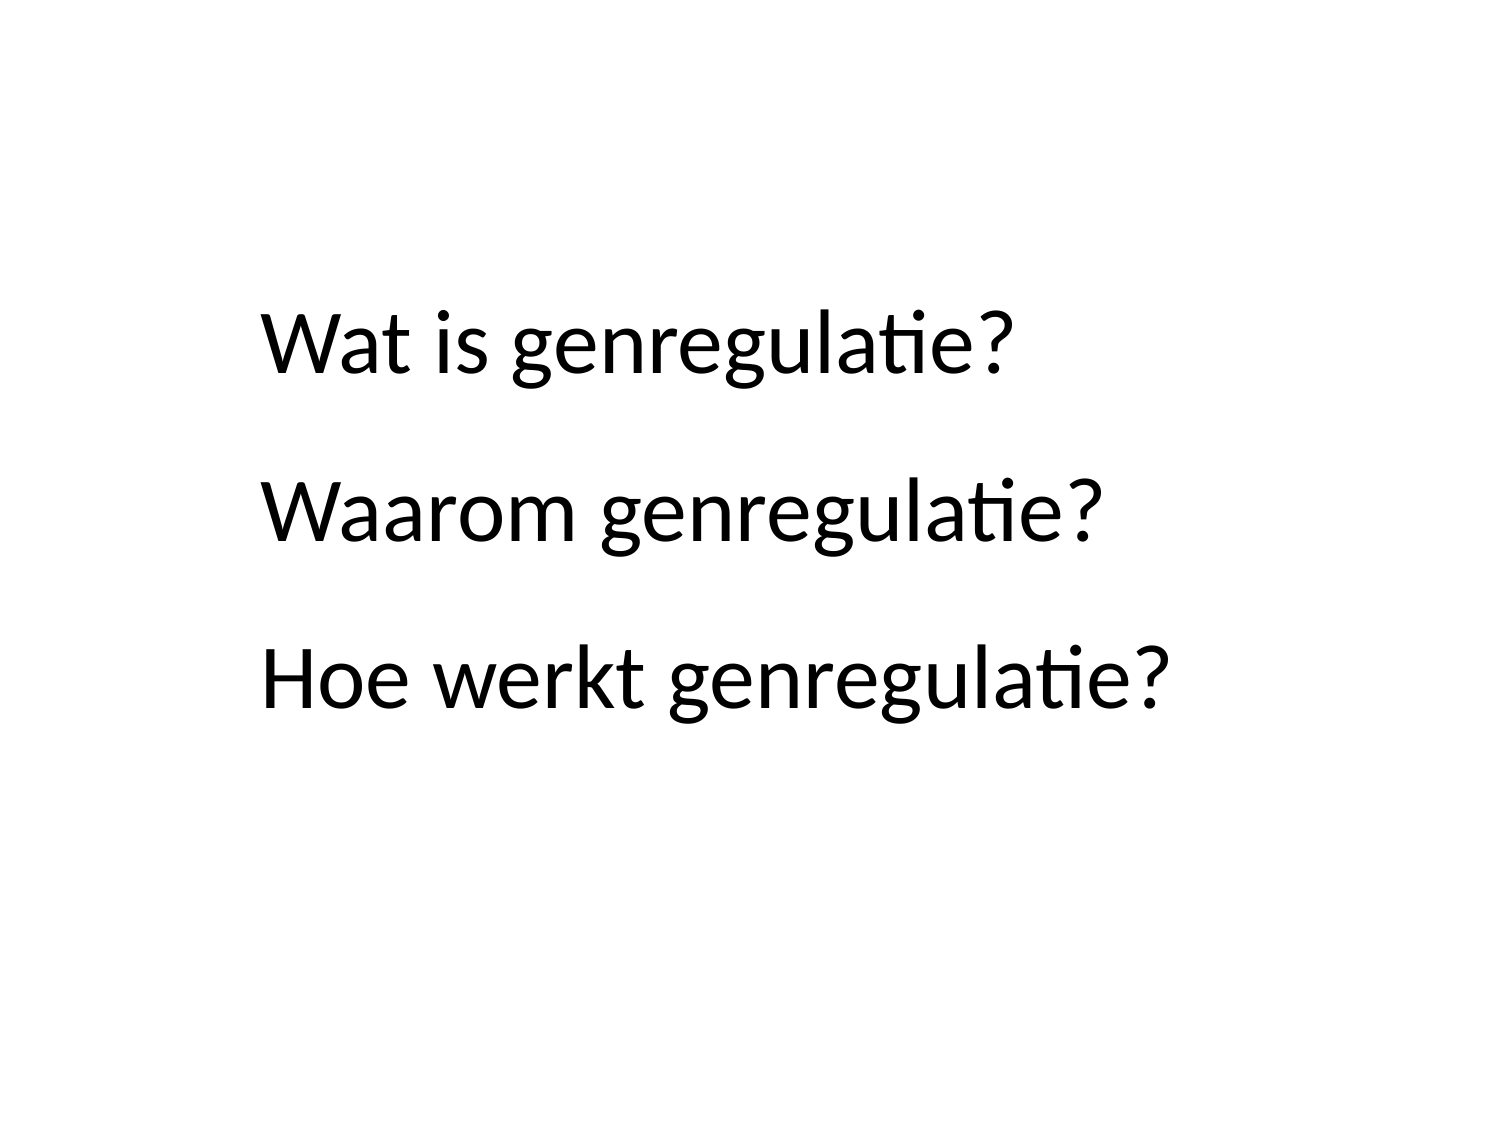

Wat is genregulatie?
Waarom genregulatie?
Hoe werkt genregulatie?